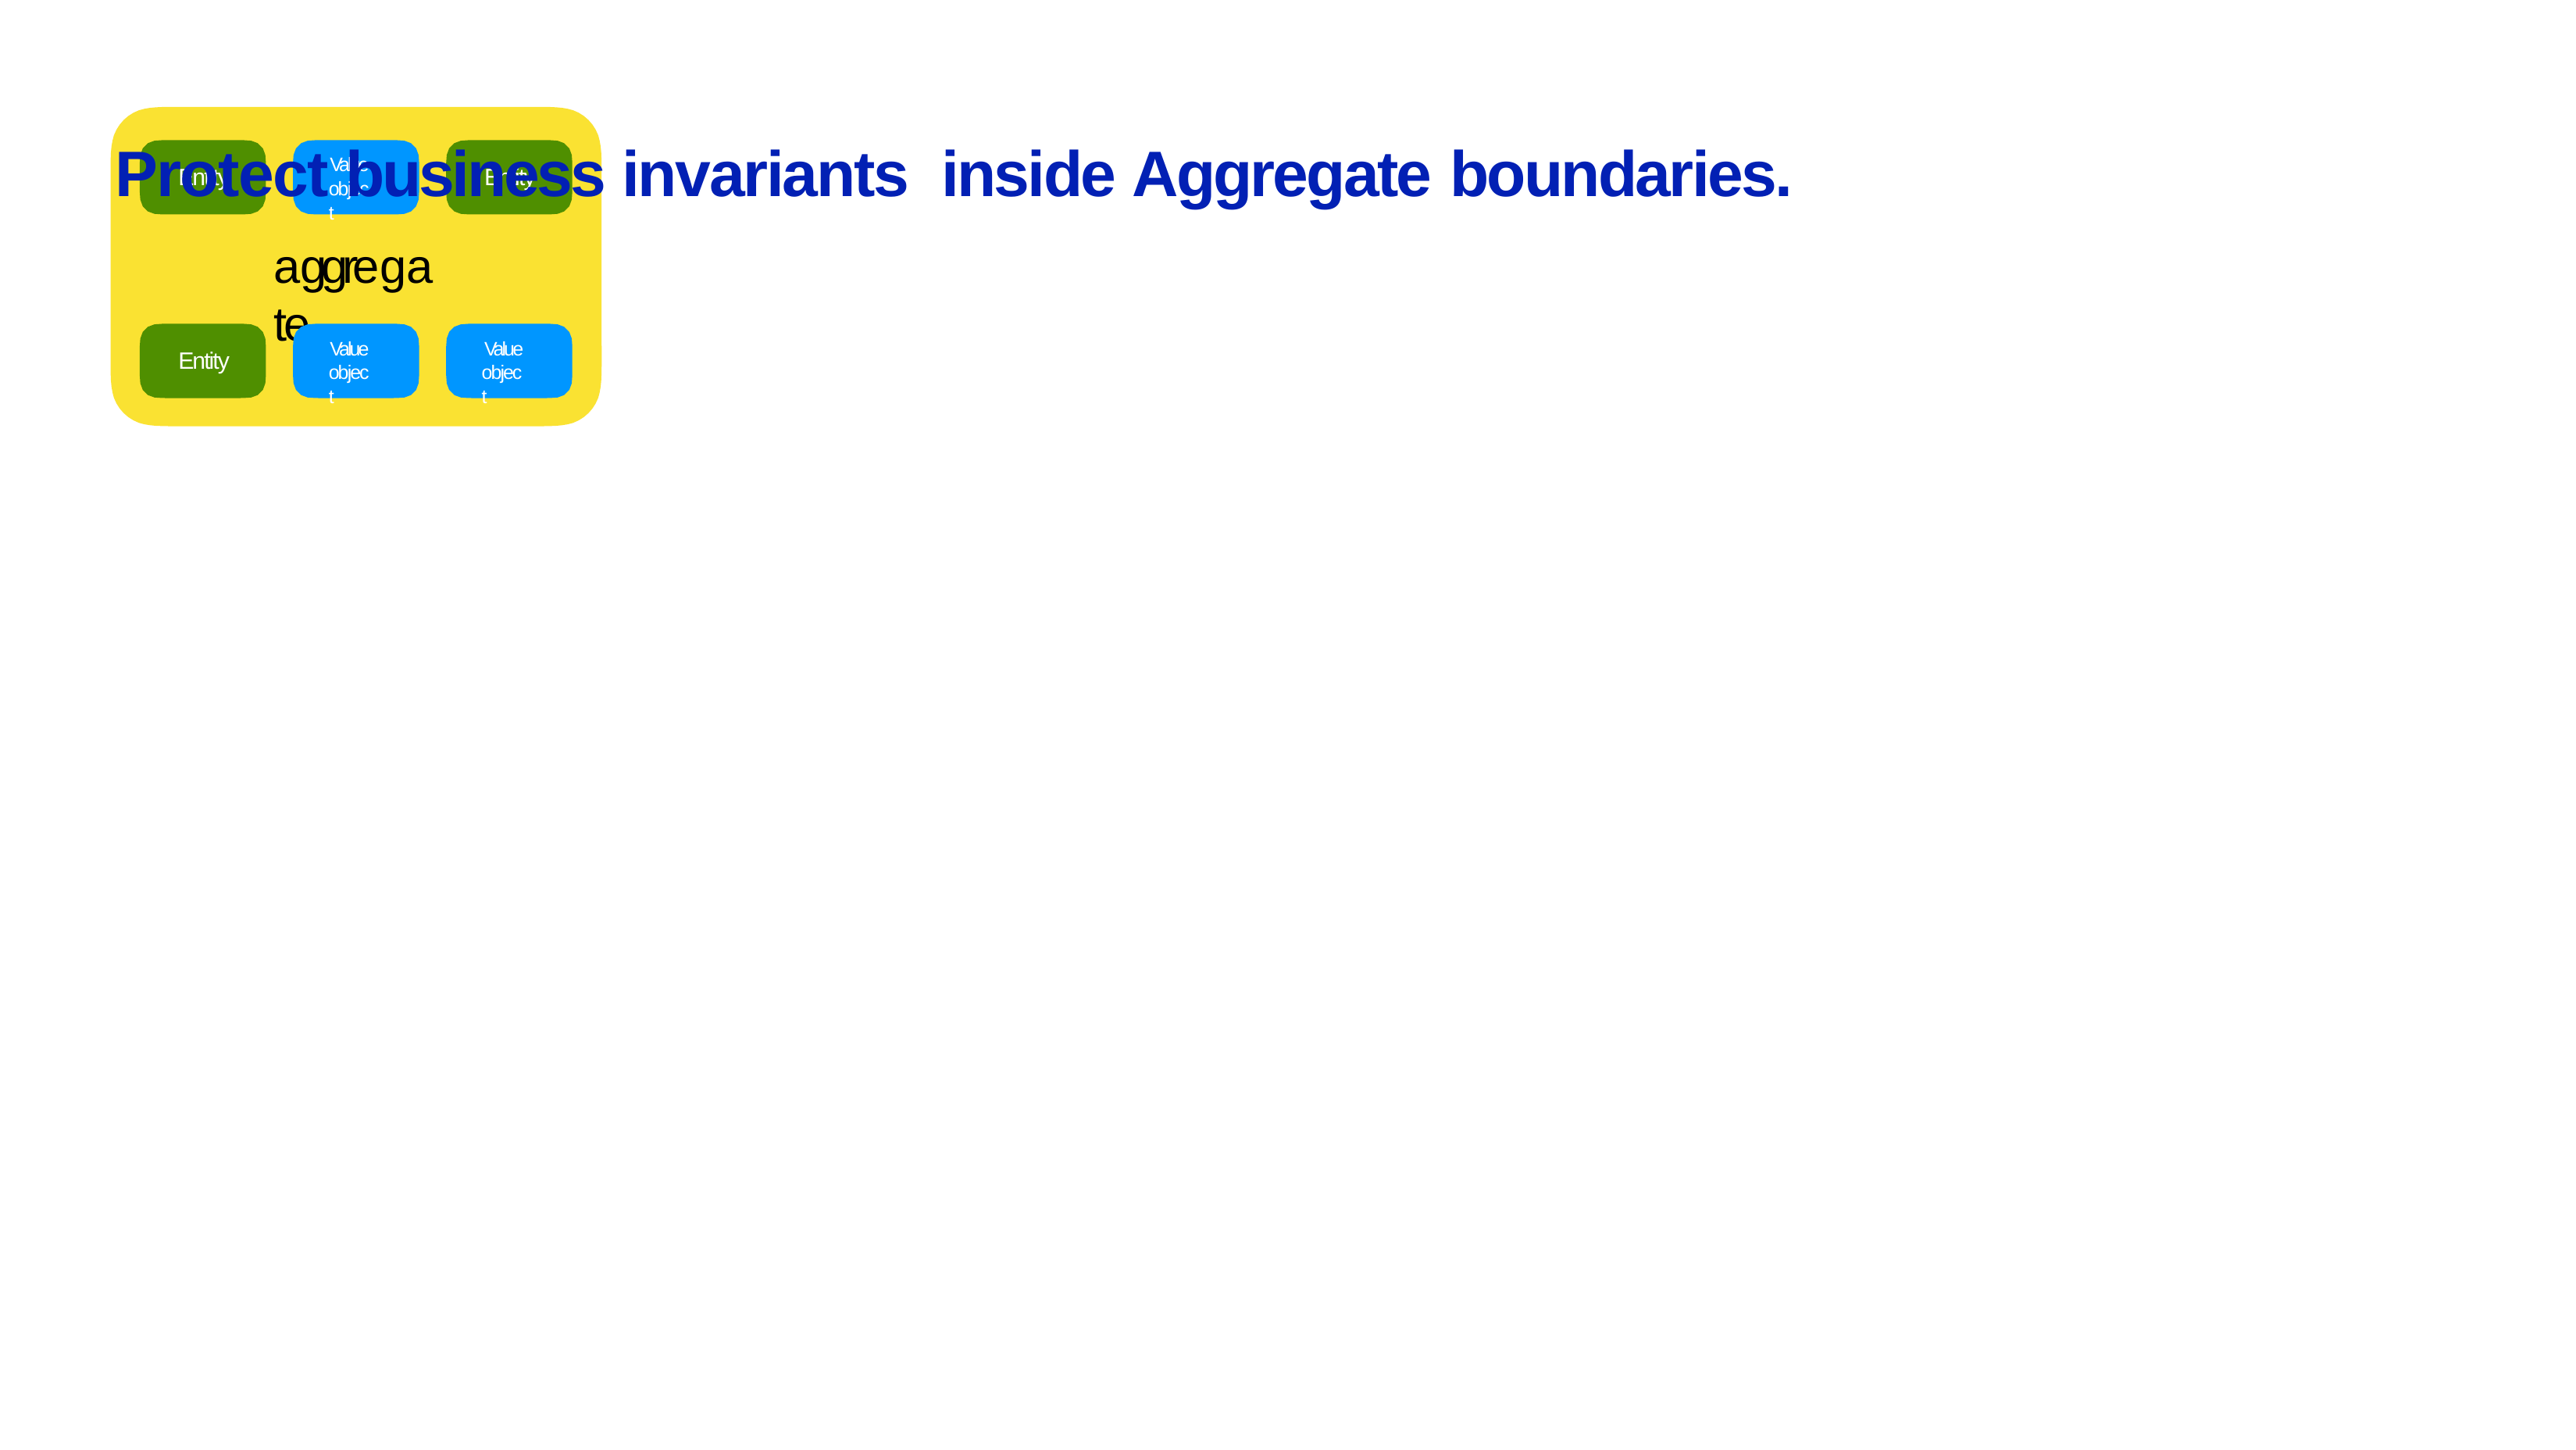

# Protect business invariants  inside Aggregate boundaries.

Value  object
Entity
Entity
aggregate

Value  object
Value  object
Entity